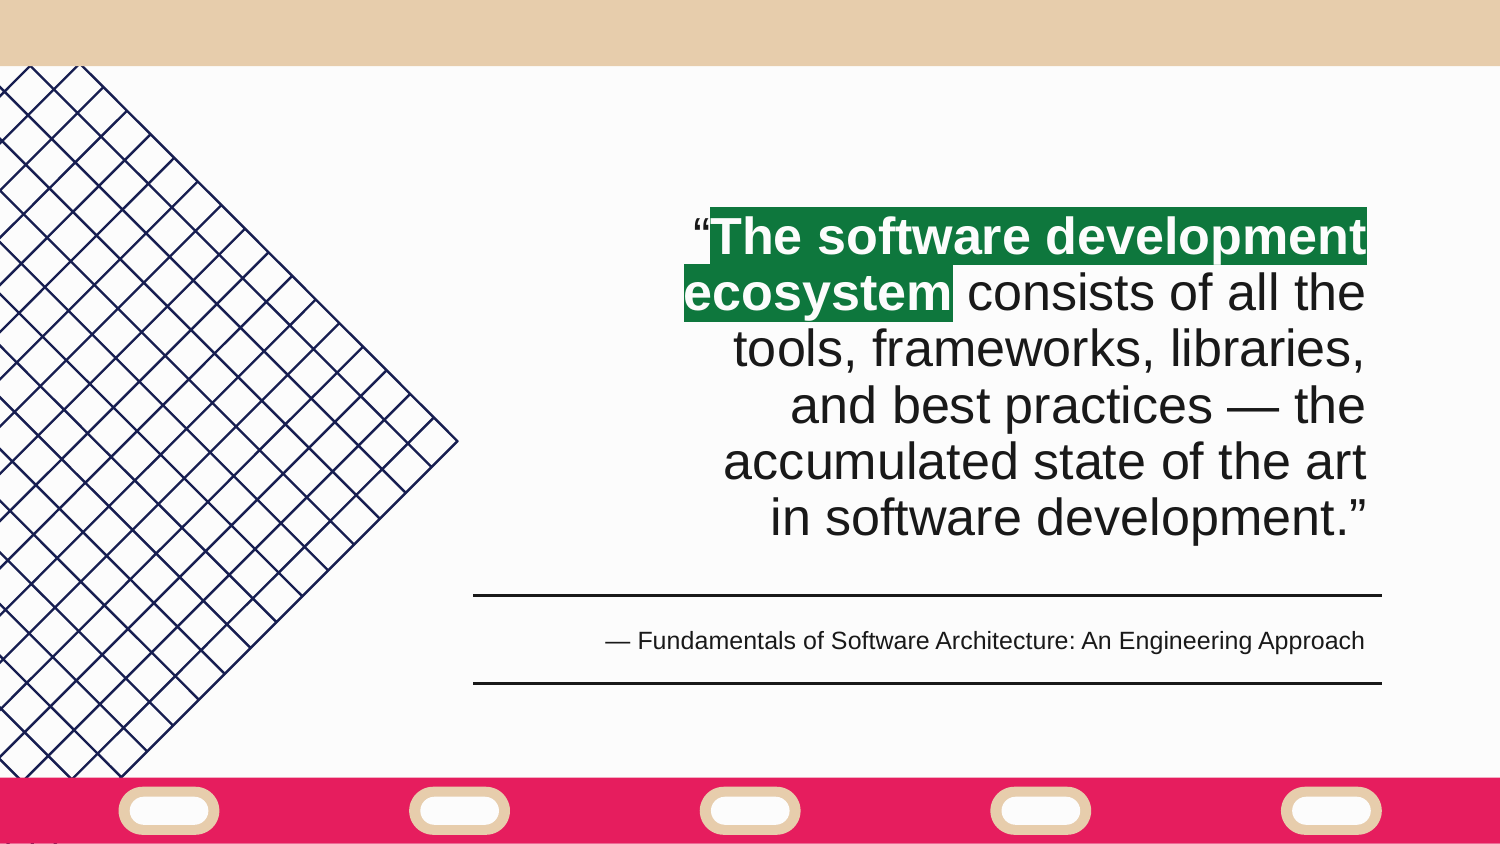

“The software development ecosystem consists of all the tools, frameworks, libraries, and best practices — the accumulated state of the art in software development.”
# — Fundamentals of Software Architecture: An Engineering Approach